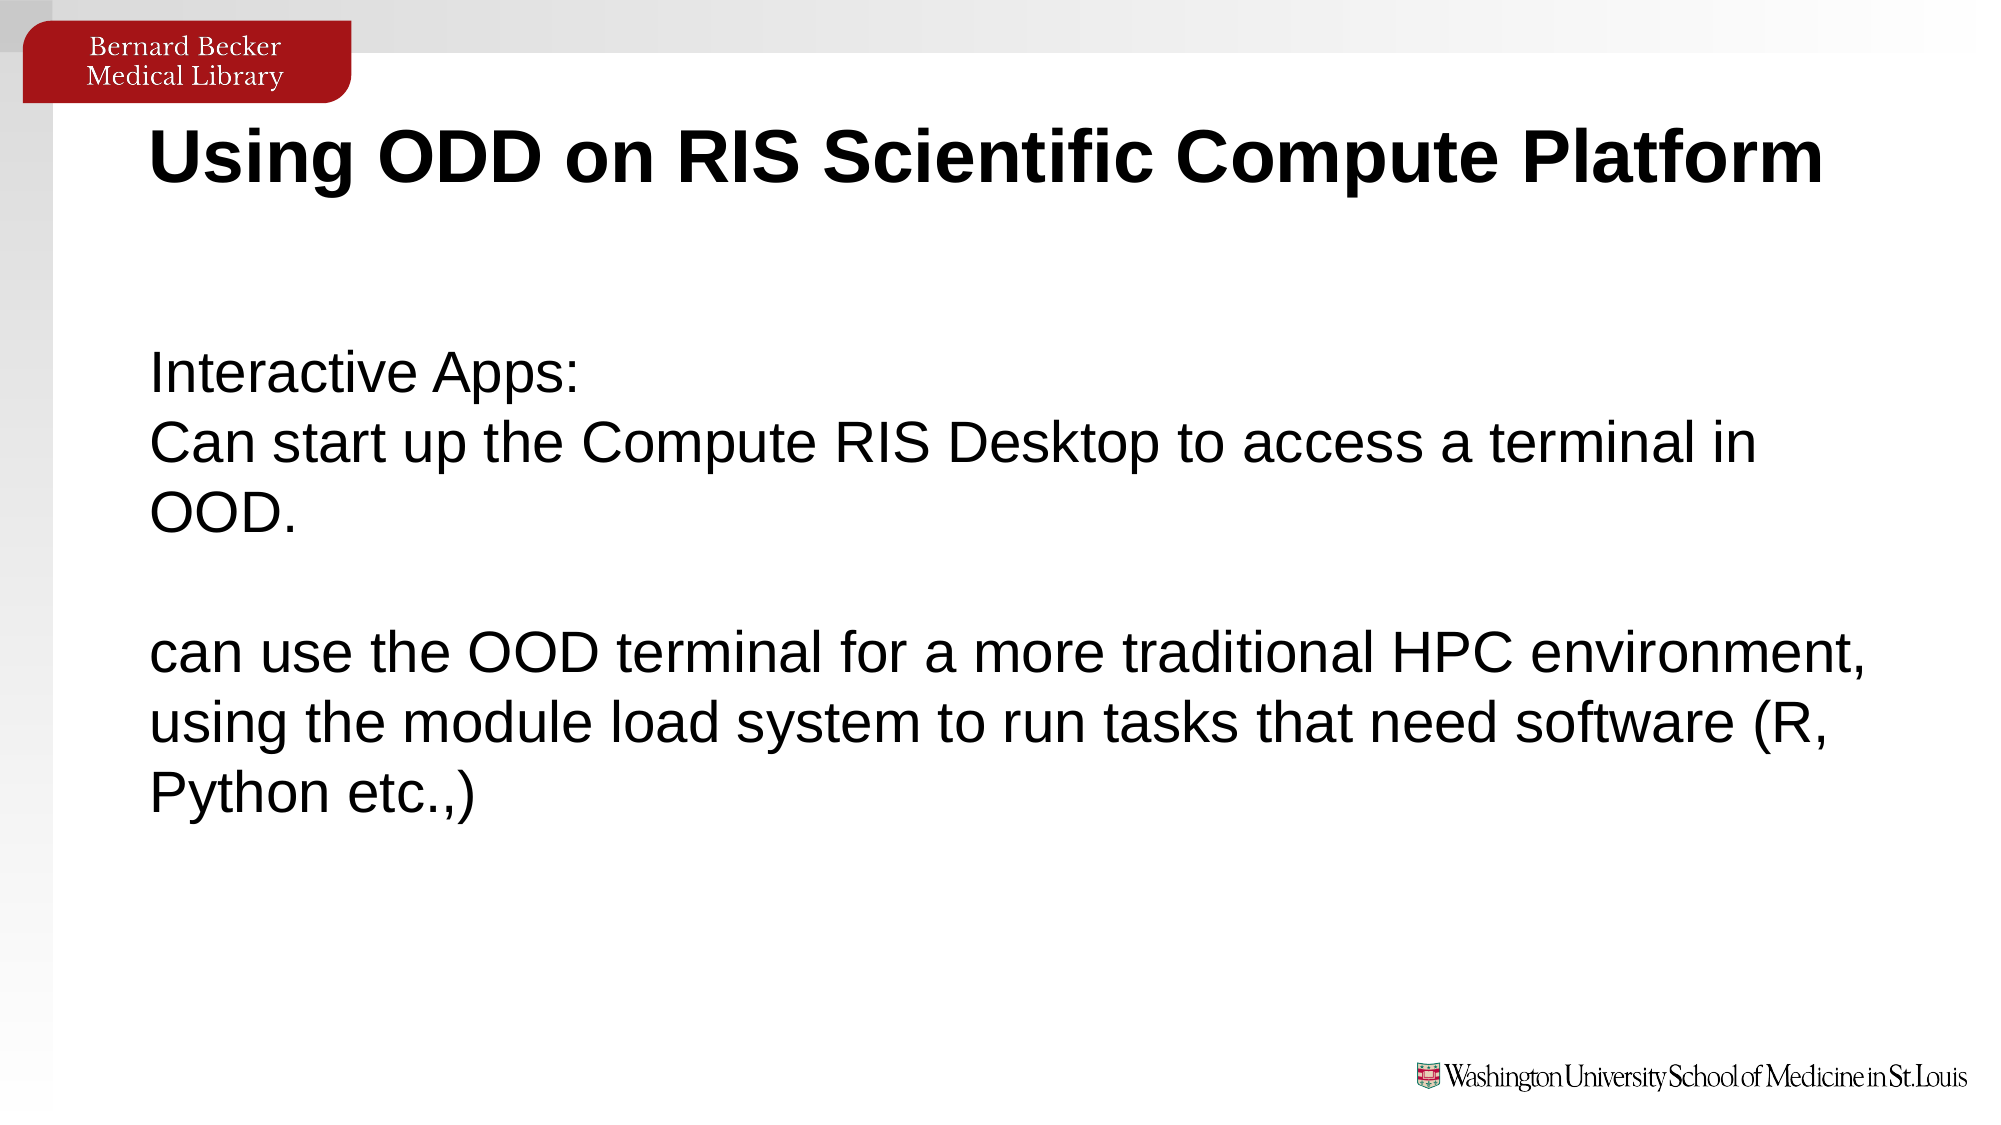

Using ODD on RIS Scientific Compute Platform
Interactive Apps:
Can start up the Compute RIS Desktop to access a terminal in OOD.

can use the OOD terminal for a more traditional HPC environment, using the module load system to run tasks that need software (R, Python etc.,)